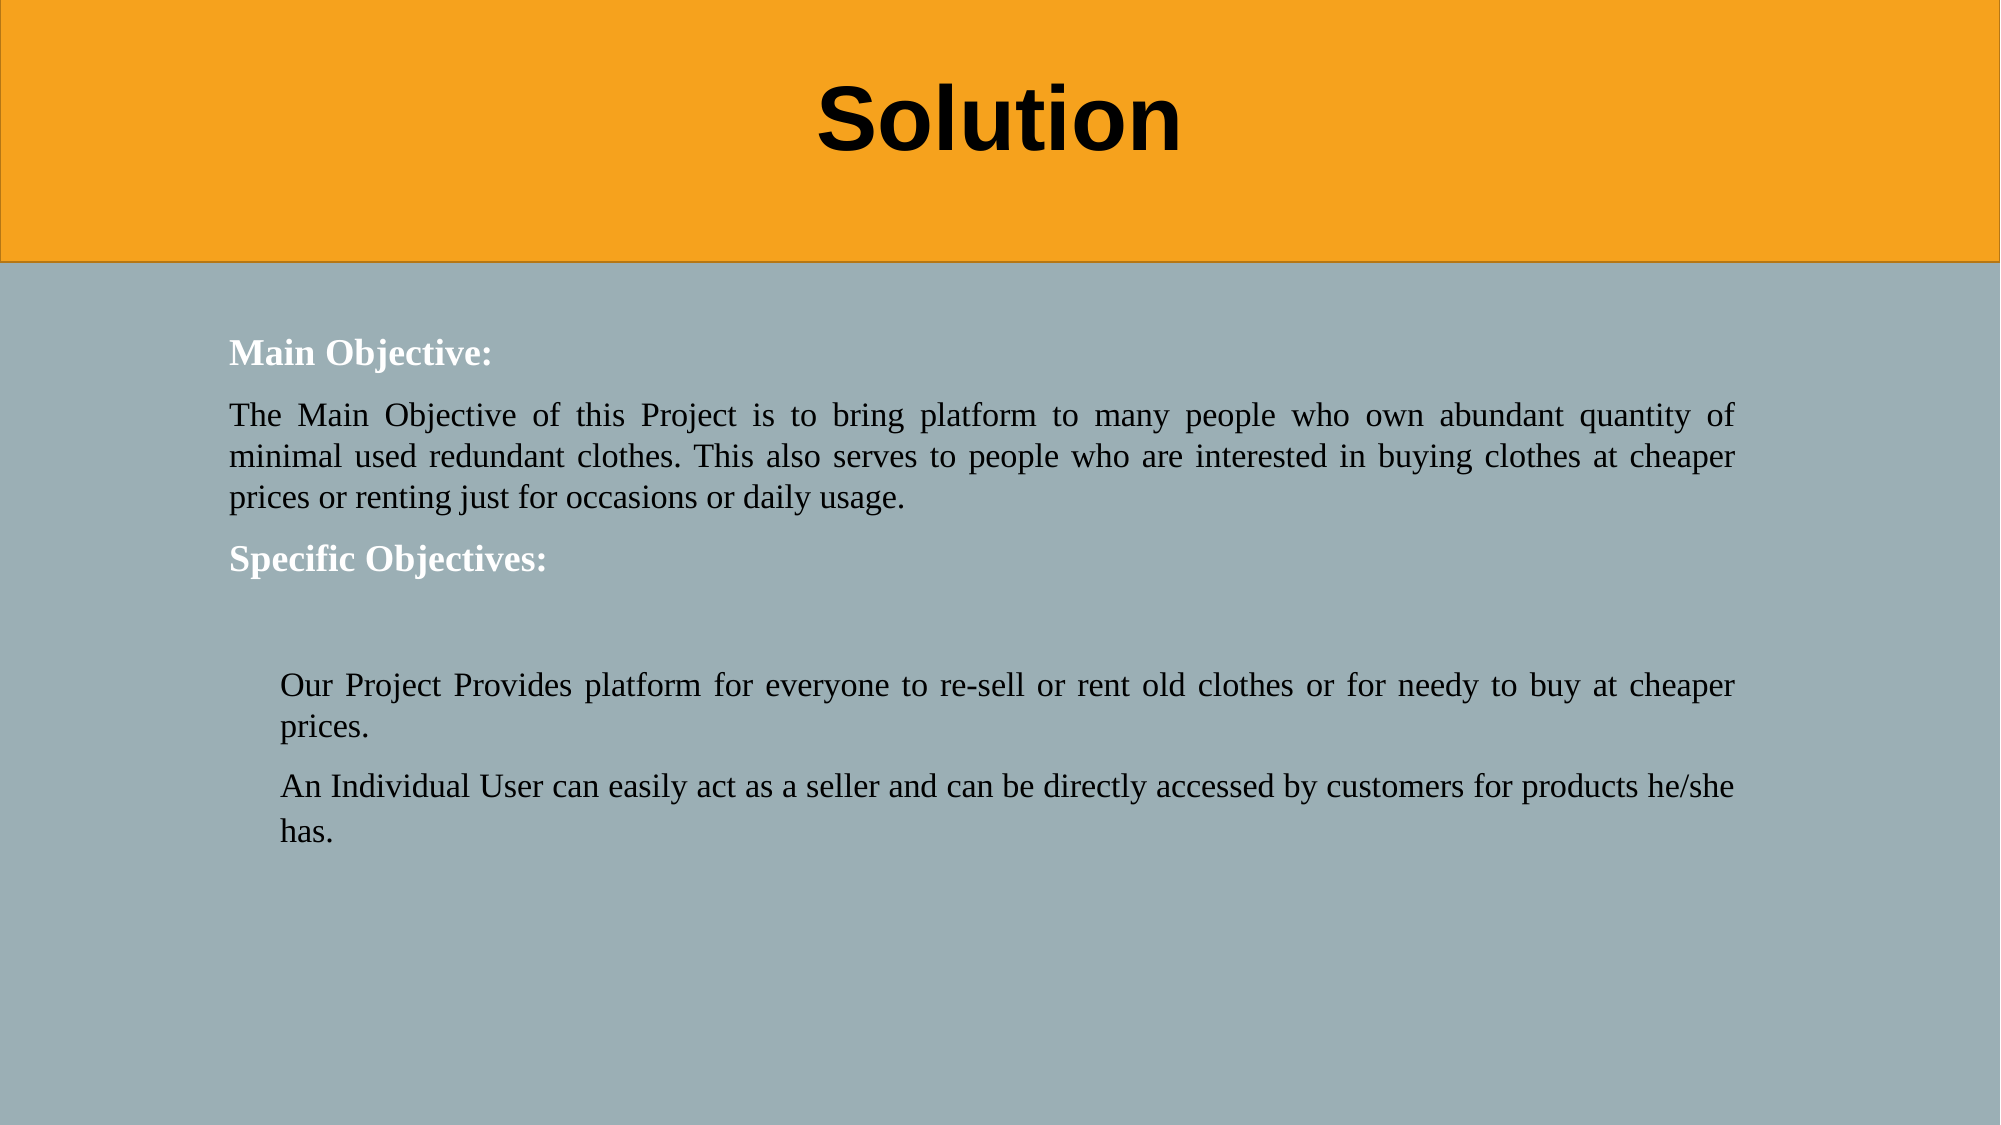

Solution
# Problem Statement
Main Objective:
The Main Objective of this Project is to bring platform to many people who own abundant quantity of minimal used redundant clothes. This also serves to people who are interested in buying clothes at cheaper prices or renting just for occasions or daily usage.
Specific Objectives:

Our Project Provides platform for everyone to re-sell or rent old clothes or for needy to buy at cheaper prices.
An Individual User can easily act as a seller and can be directly accessed by customers for products he/she has.